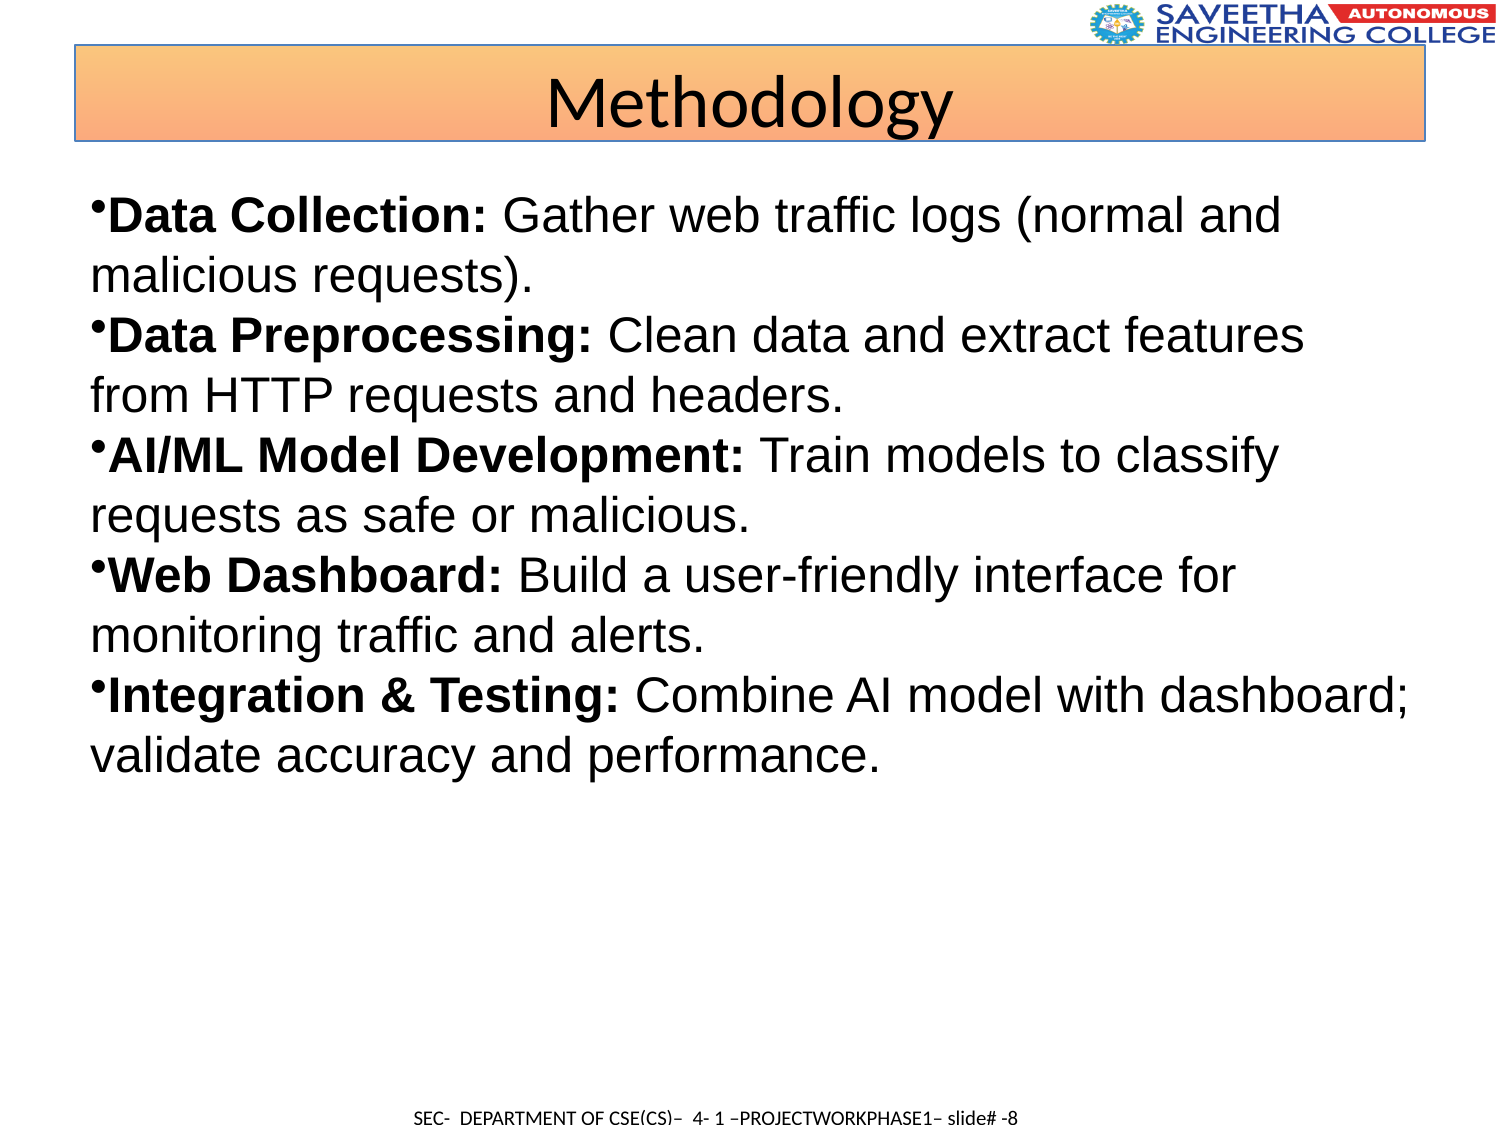

Methodology
Data Collection: Gather web traffic logs (normal and malicious requests).
Data Preprocessing: Clean data and extract features from HTTP requests and headers.
AI/ML Model Development: Train models to classify requests as safe or malicious.
Web Dashboard: Build a user-friendly interface for monitoring traffic and alerts.
Integration & Testing: Combine AI model with dashboard; validate accuracy and performance.